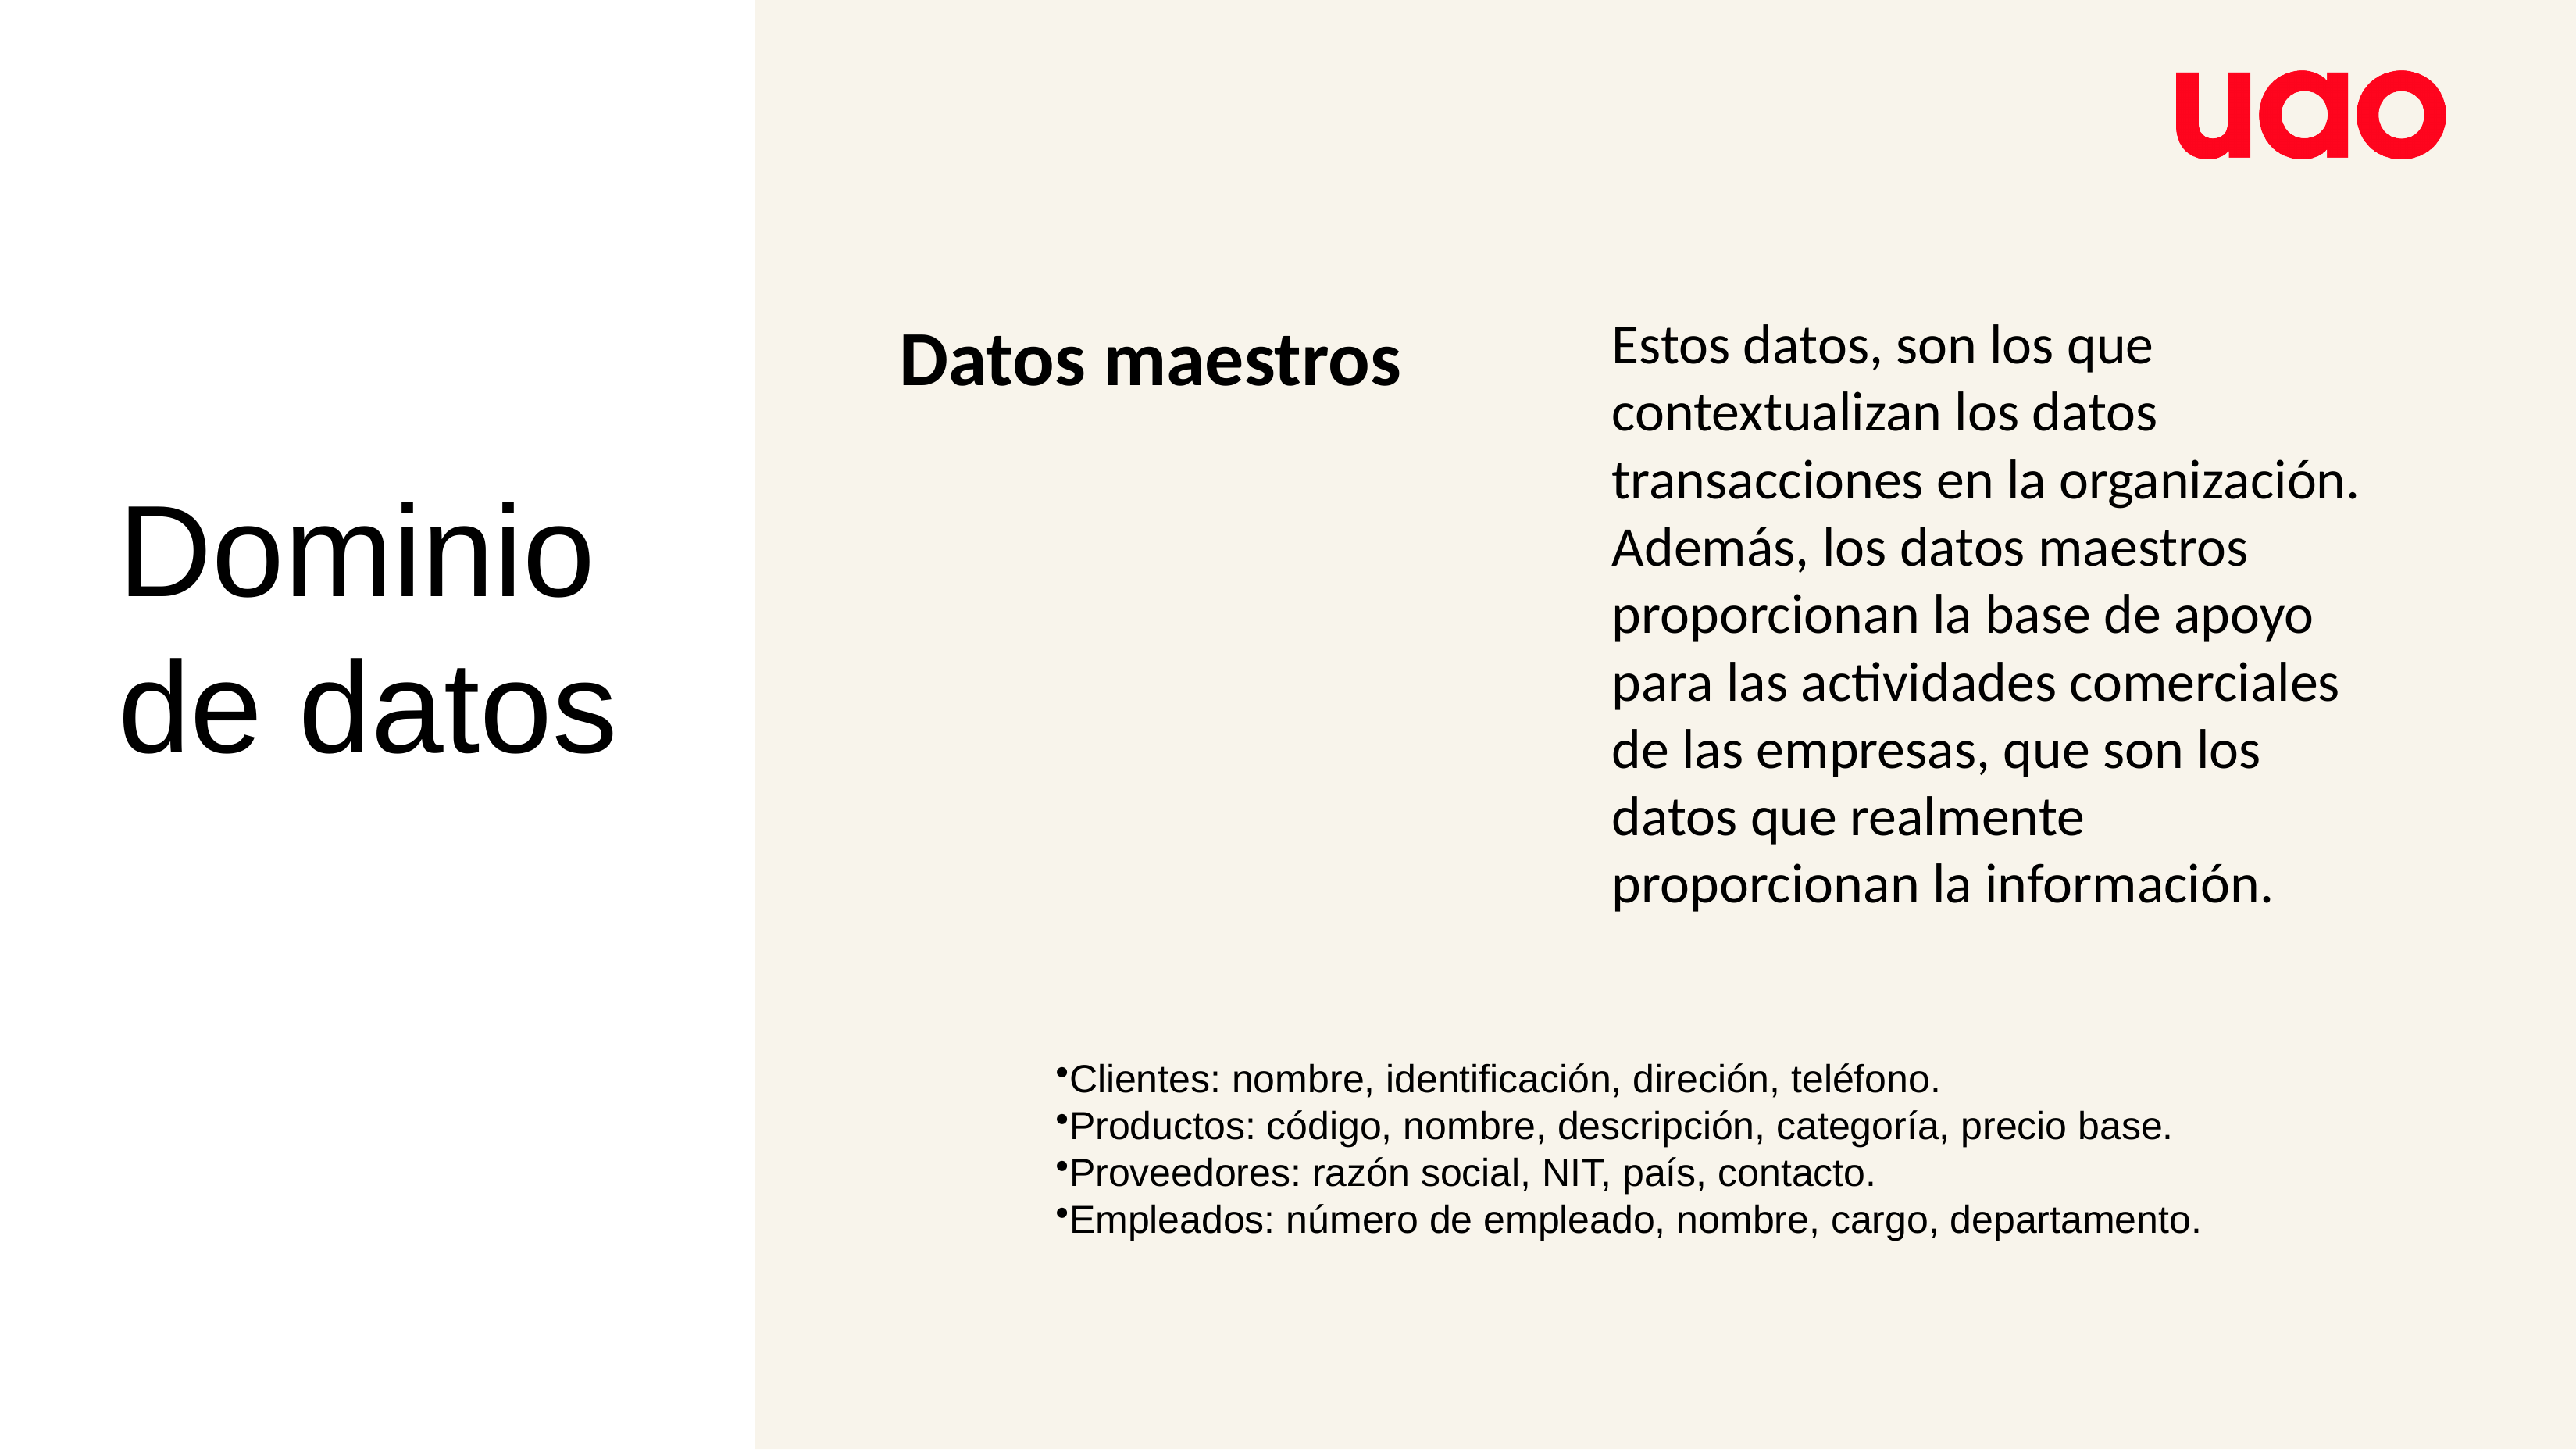

Datos maestros
Estos datos, son los que contextualizan los datos transacciones en la organización. Además, los datos maestros proporcionan la base de apoyo para las actividades comerciales de las empresas, que son los datos que realmente proporcionan la información.
Dominio
de datos
Clientes: nombre, identificación, direción, teléfono.
Productos: código, nombre, descripción, categoría, precio base.
Proveedores: razón social, NIT, país, contacto.
Empleados: número de empleado, nombre, cargo, departamento.